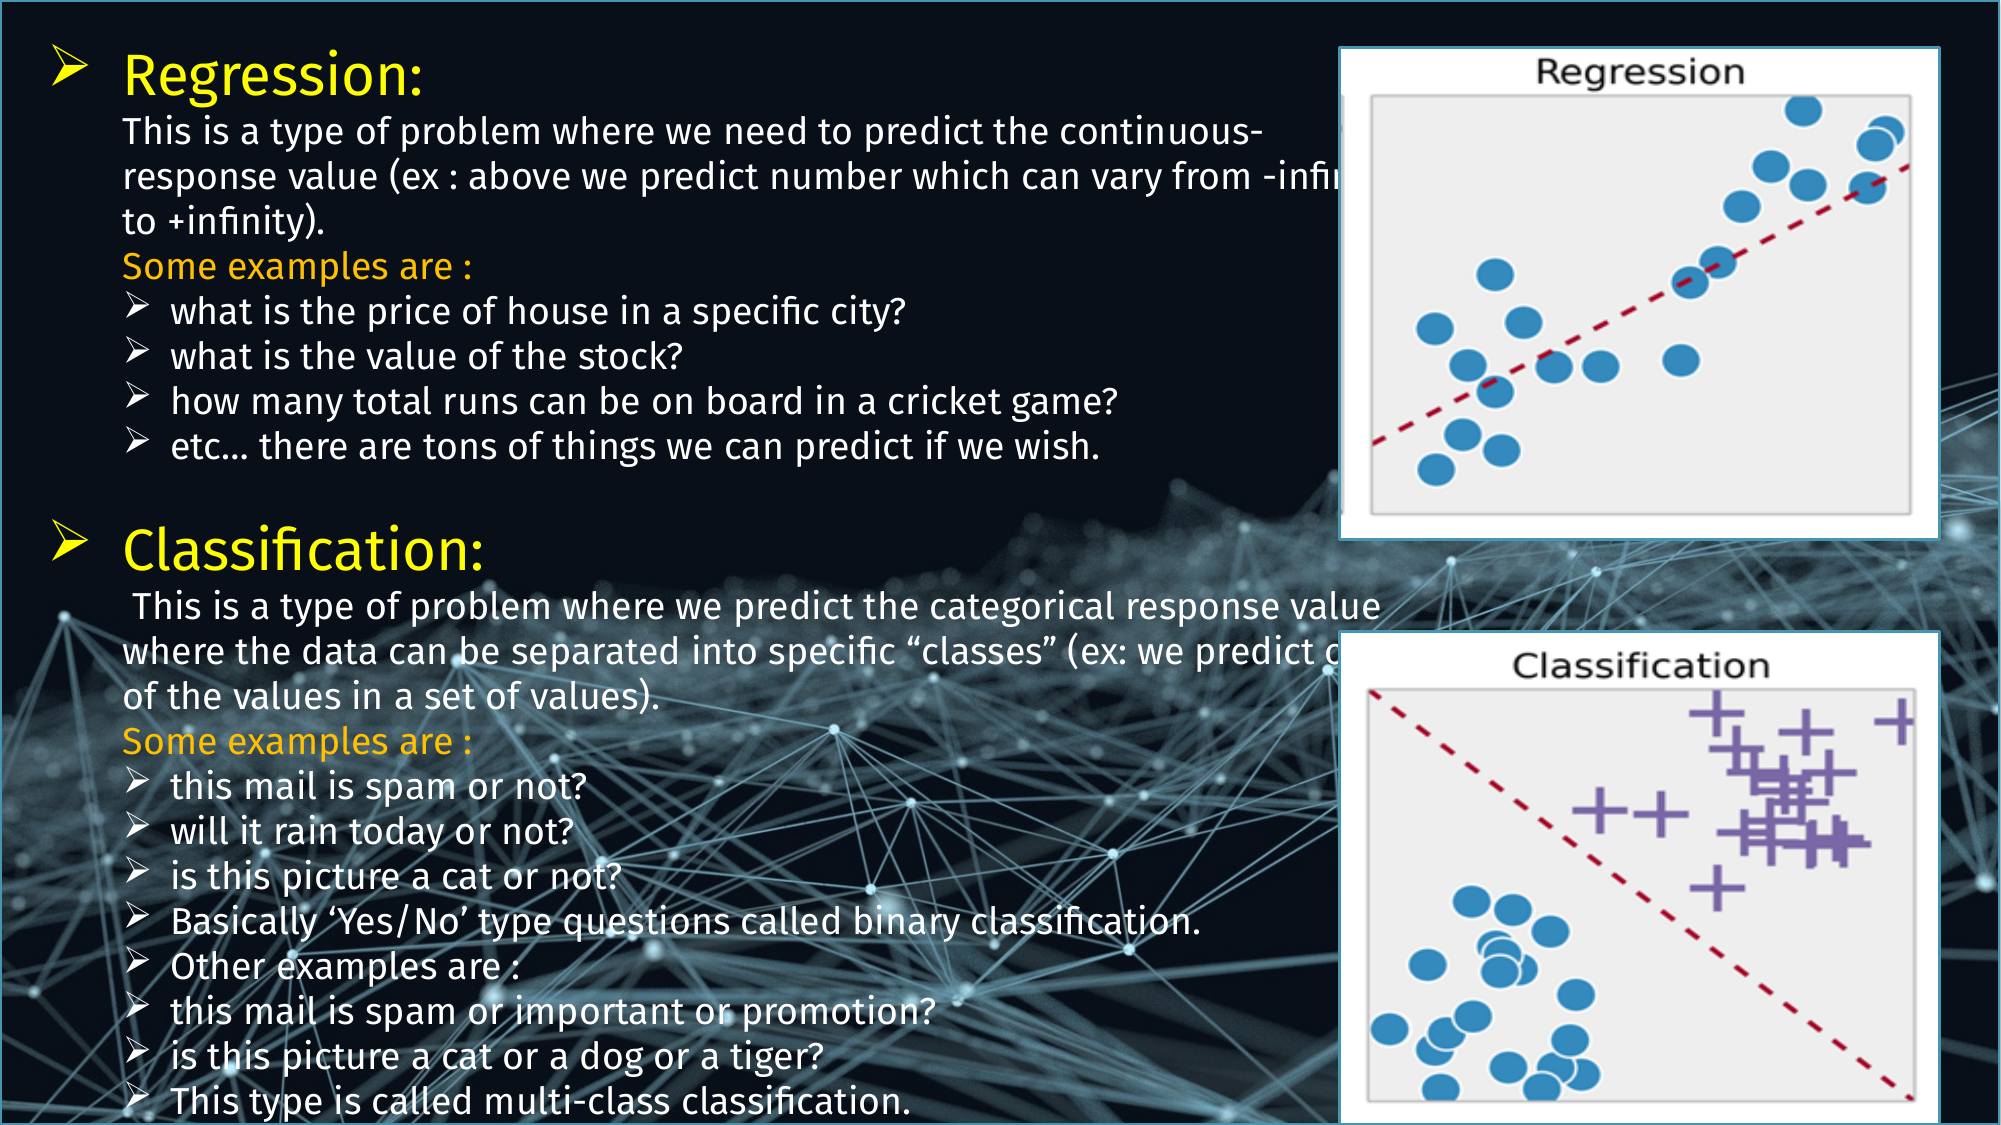

Regression:
This is a type of problem where we need to predict the continuous-response value (ex : above we predict number which can vary from -infinity to +infinity).
Some examples are :
what is the price of house in a specific city?
what is the value of the stock?
how many total runs can be on board in a cricket game?
etc… there are tons of things we can predict if we wish.

Classification:
 This is a type of problem where we predict the categorical response value where the data can be separated into specific “classes” (ex: we predict one of the values in a set of values).
Some examples are :
this mail is spam or not?
will it rain today or not?
is this picture a cat or not?
Basically ‘Yes/No’ type questions called binary classification.
Other examples are :
this mail is spam or important or promotion?
is this picture a cat or a dog or a tiger?
This type is called multi-class classification.